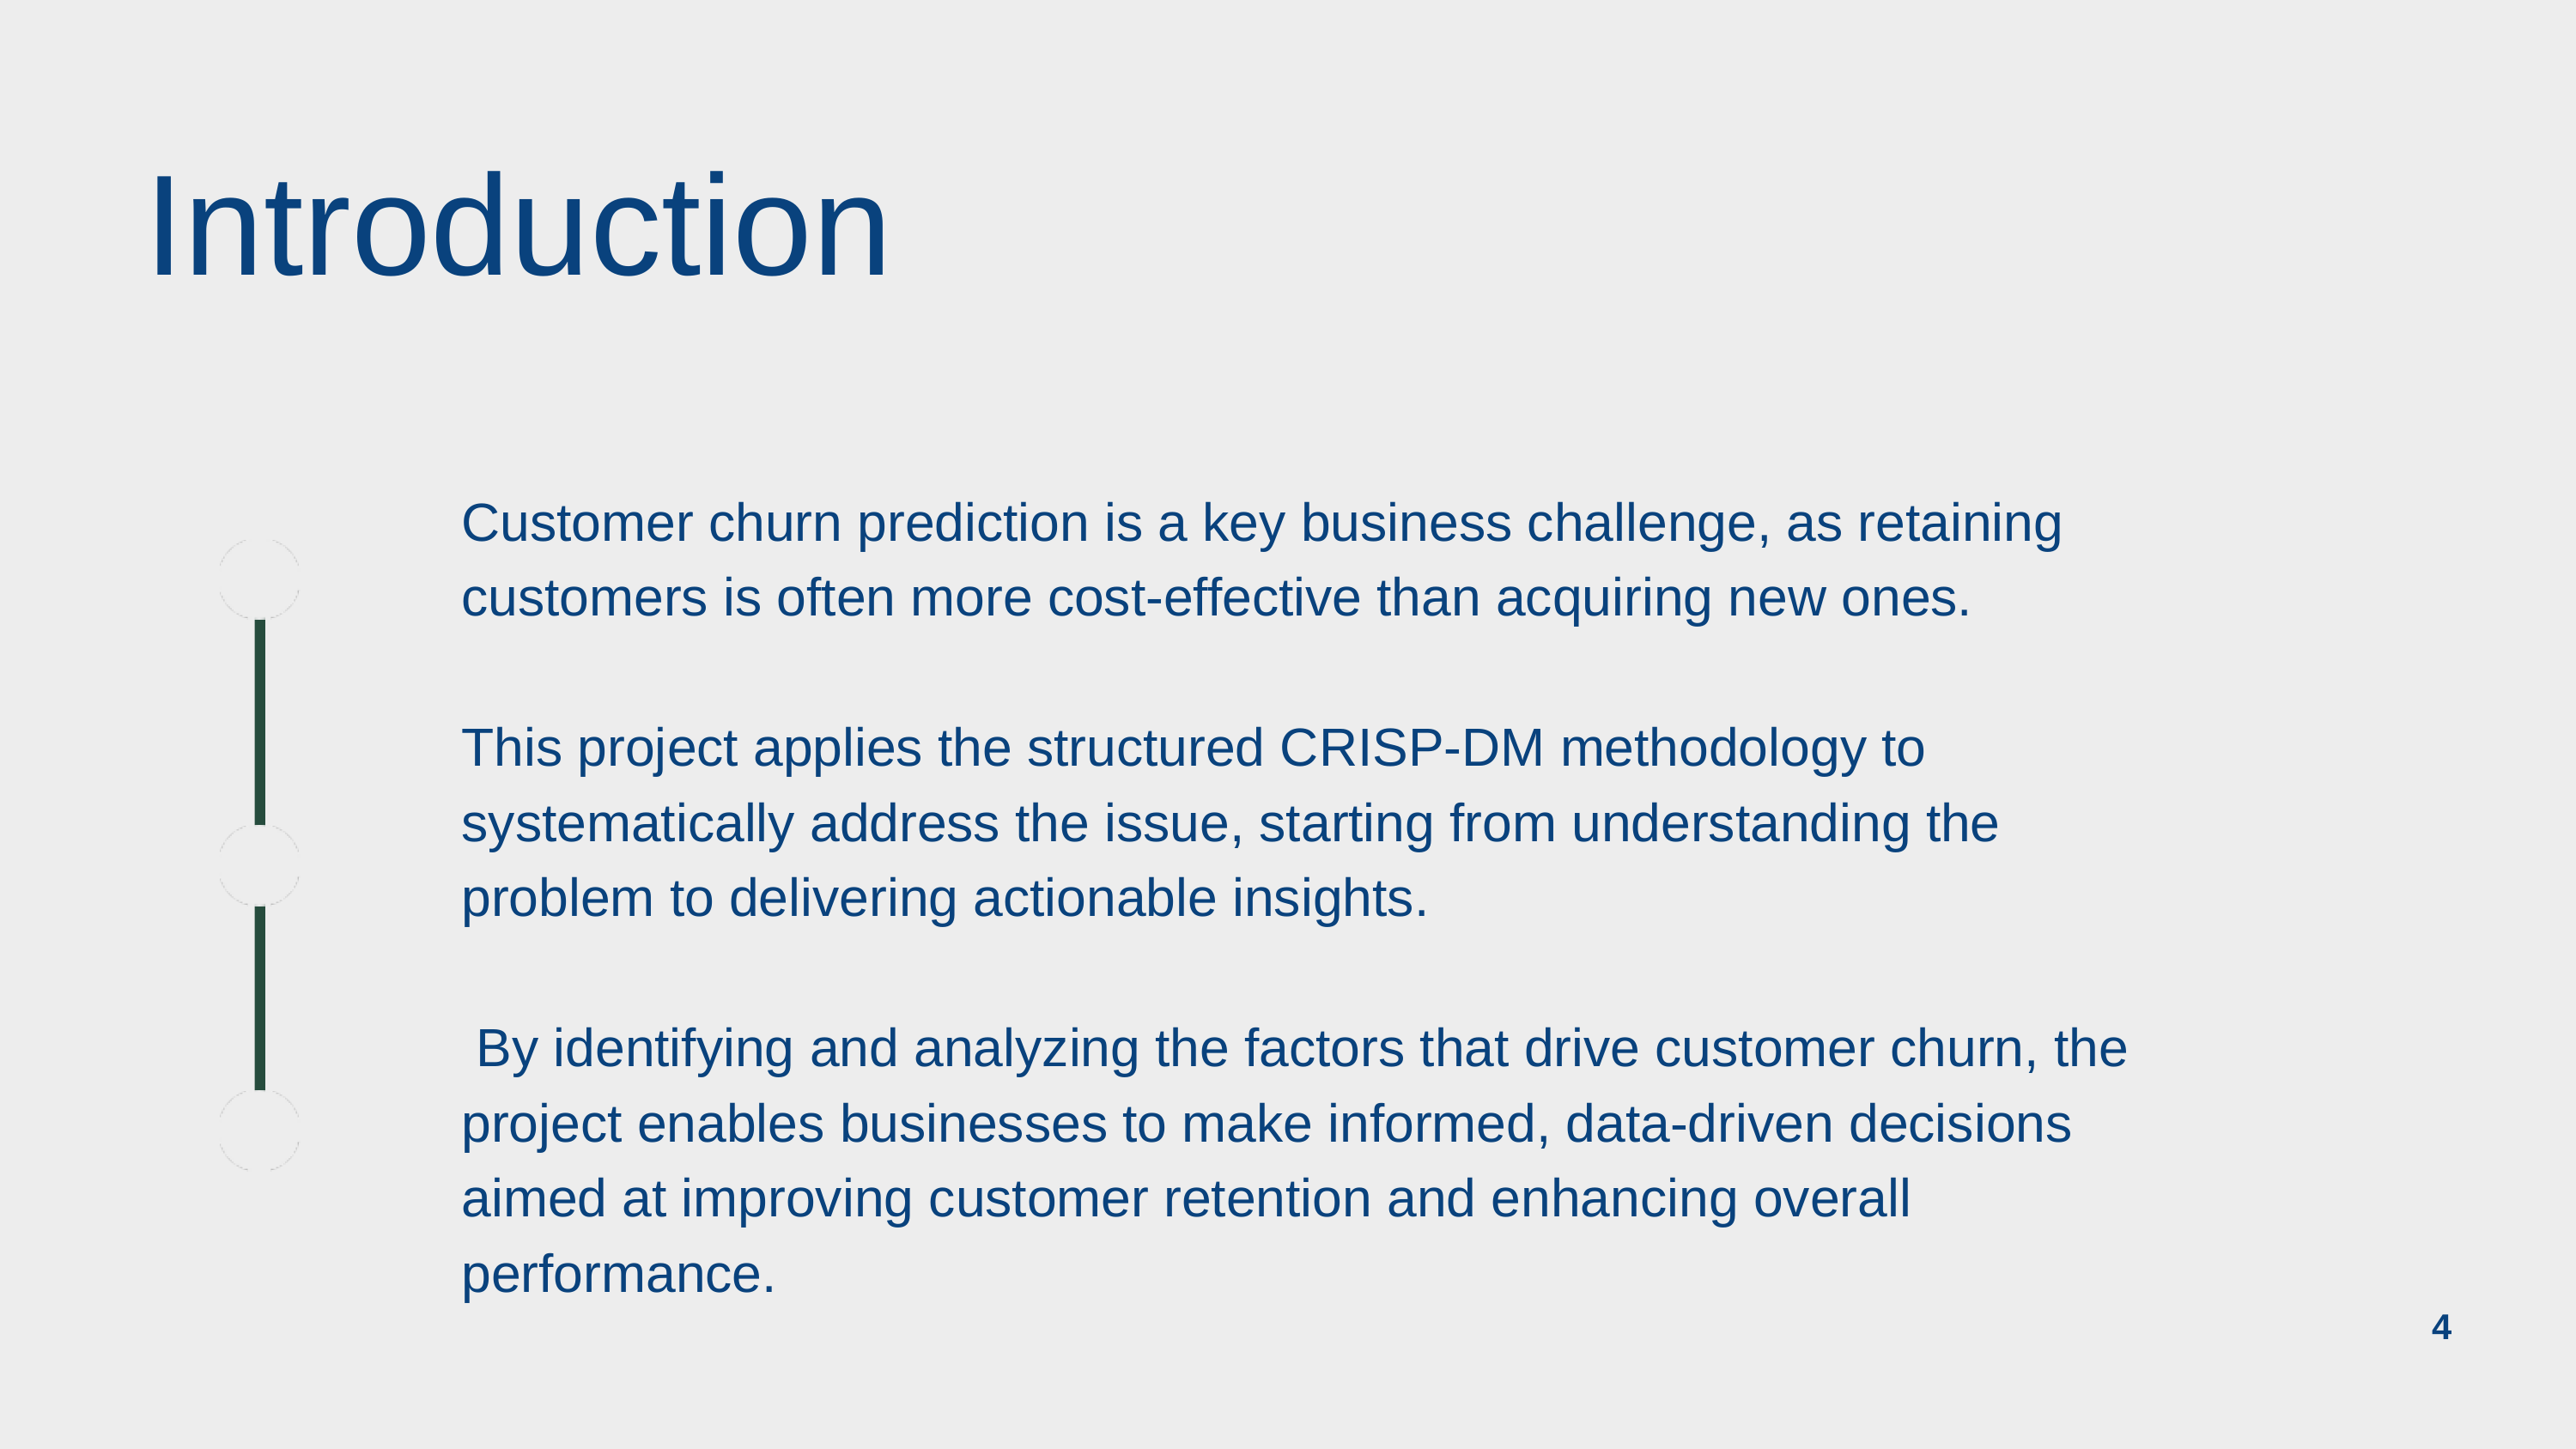

Introduction
Customer churn prediction is a key business challenge, as retaining customers is often more cost-effective than acquiring new ones.

This project applies the structured CRISP-DM methodology to systematically address the issue, starting from understanding the problem to delivering actionable insights.

 By identifying and analyzing the factors that drive customer churn, the project enables businesses to make informed, data-driven decisions aimed at improving customer retention and enhancing overall performance.

4